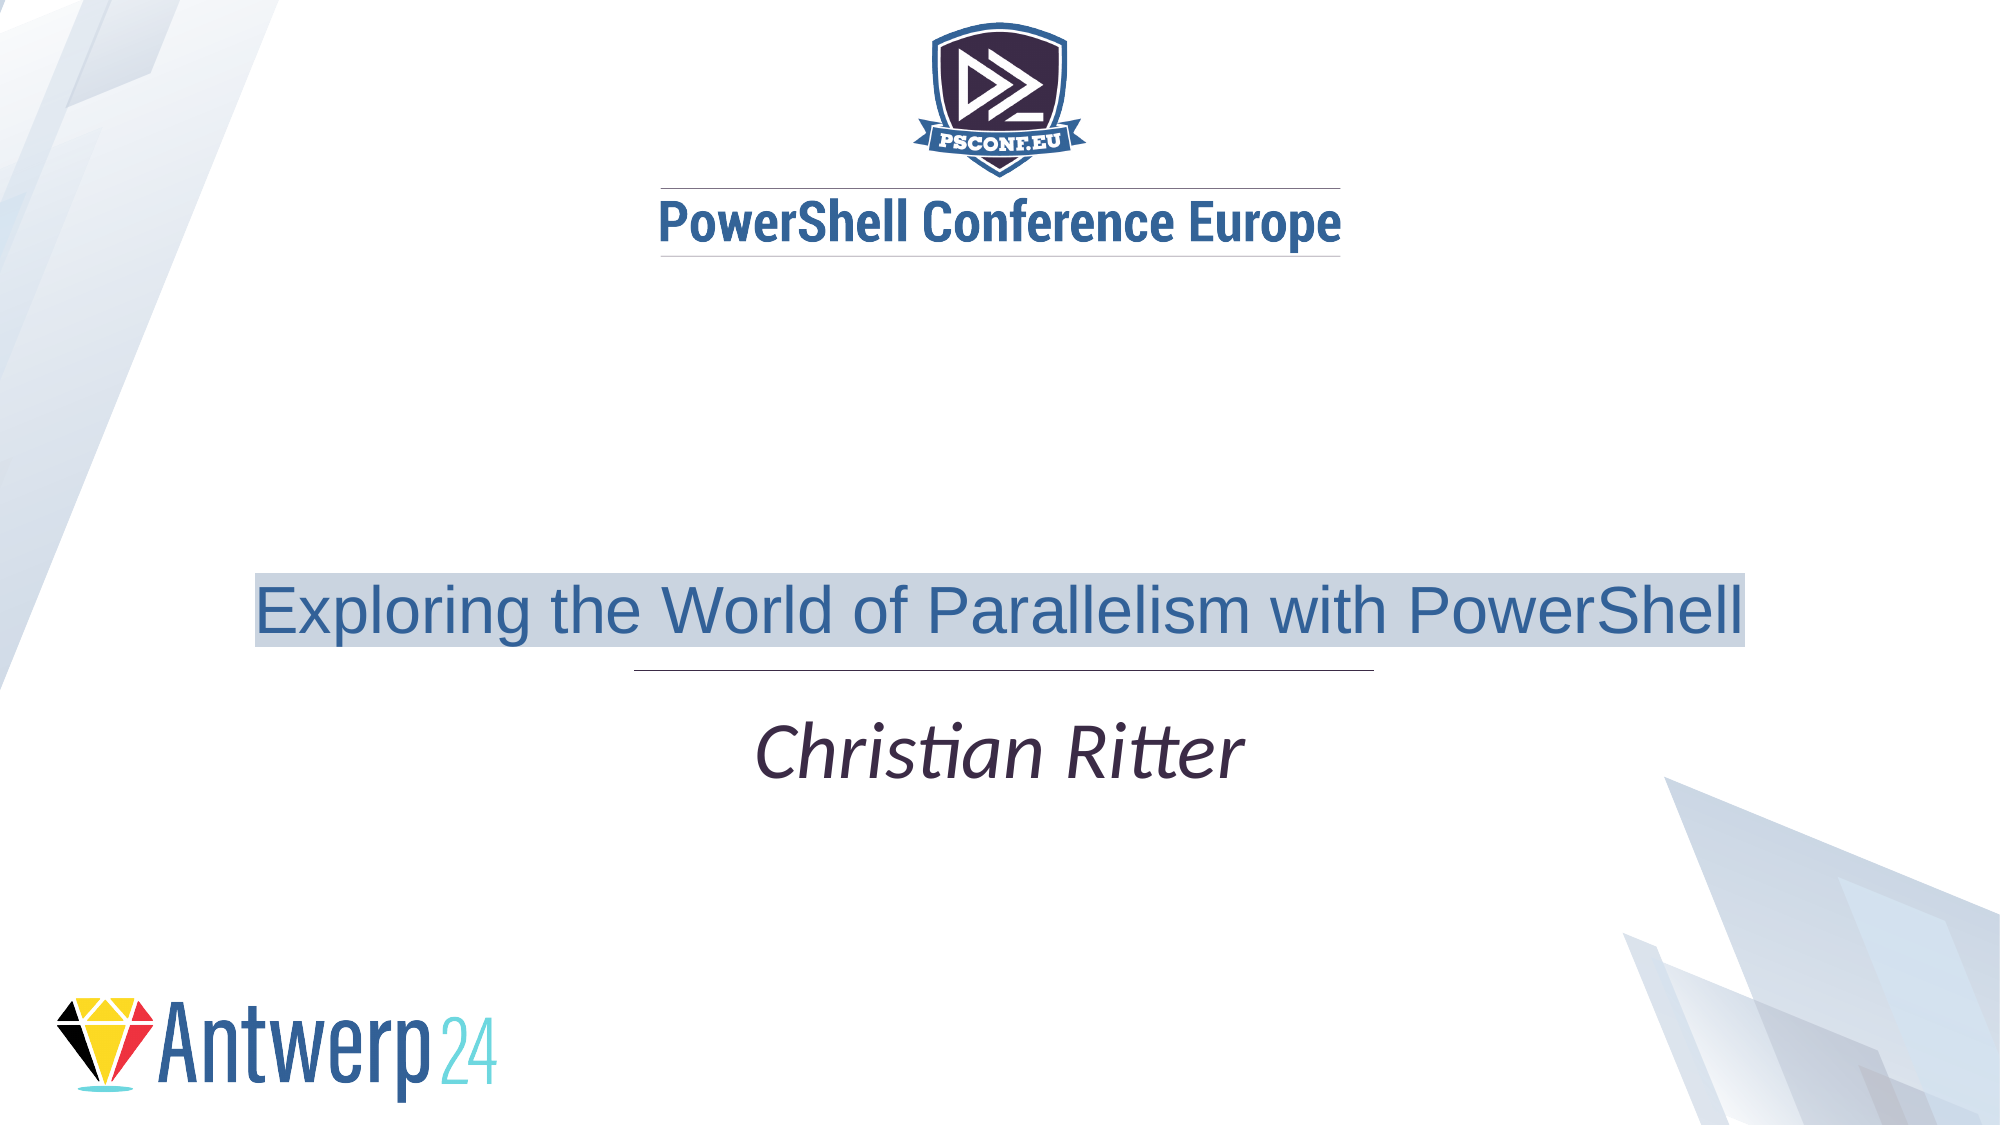

Exploring the World of Parallelism with PowerShell
Christian Ritter